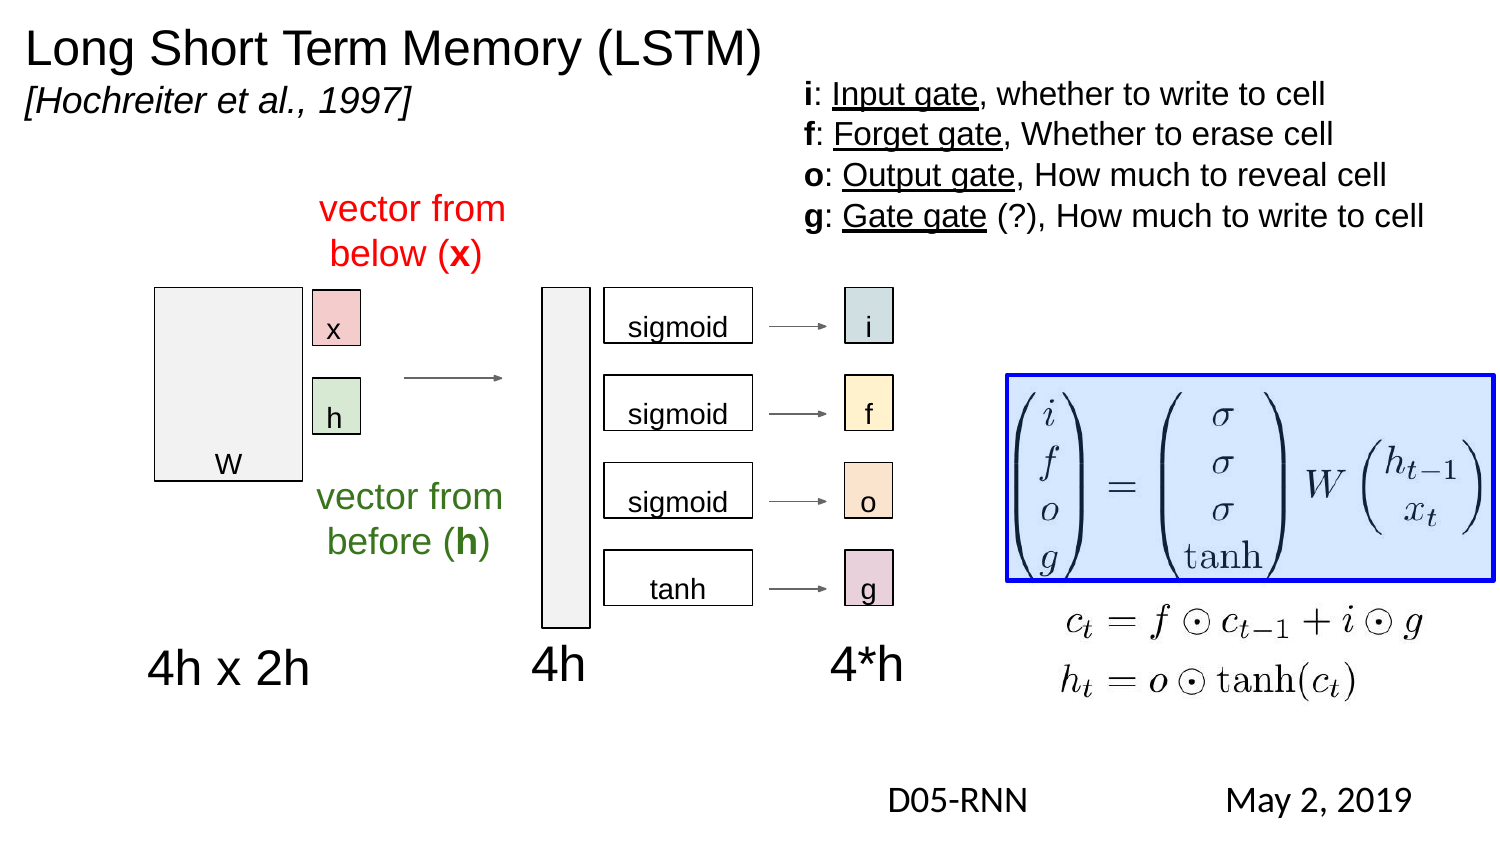

# Long Short Term Memory (LSTM)
[Hochreiter et al., 1997]
i: Input gate, whether to write to cell
f: Forget gate, Whether to erase cell
o: Output gate, How much to reveal cell
g: Gate gate (?), How much to write to cell
vector from  below (x)

i

W
sigmoid
x

f
sigmoid
h

sigmoid
o
vector from  before (h)

tanh
g

4h
4*h
4h x 2h
D05-RNN
May 2, 2019
Fei-Fei Li & Justin Johnson & Serena Yeung
Fei-Fei Li & Justin Johnson & Serena Yeung	Lecture 10 -	May 2, 2019